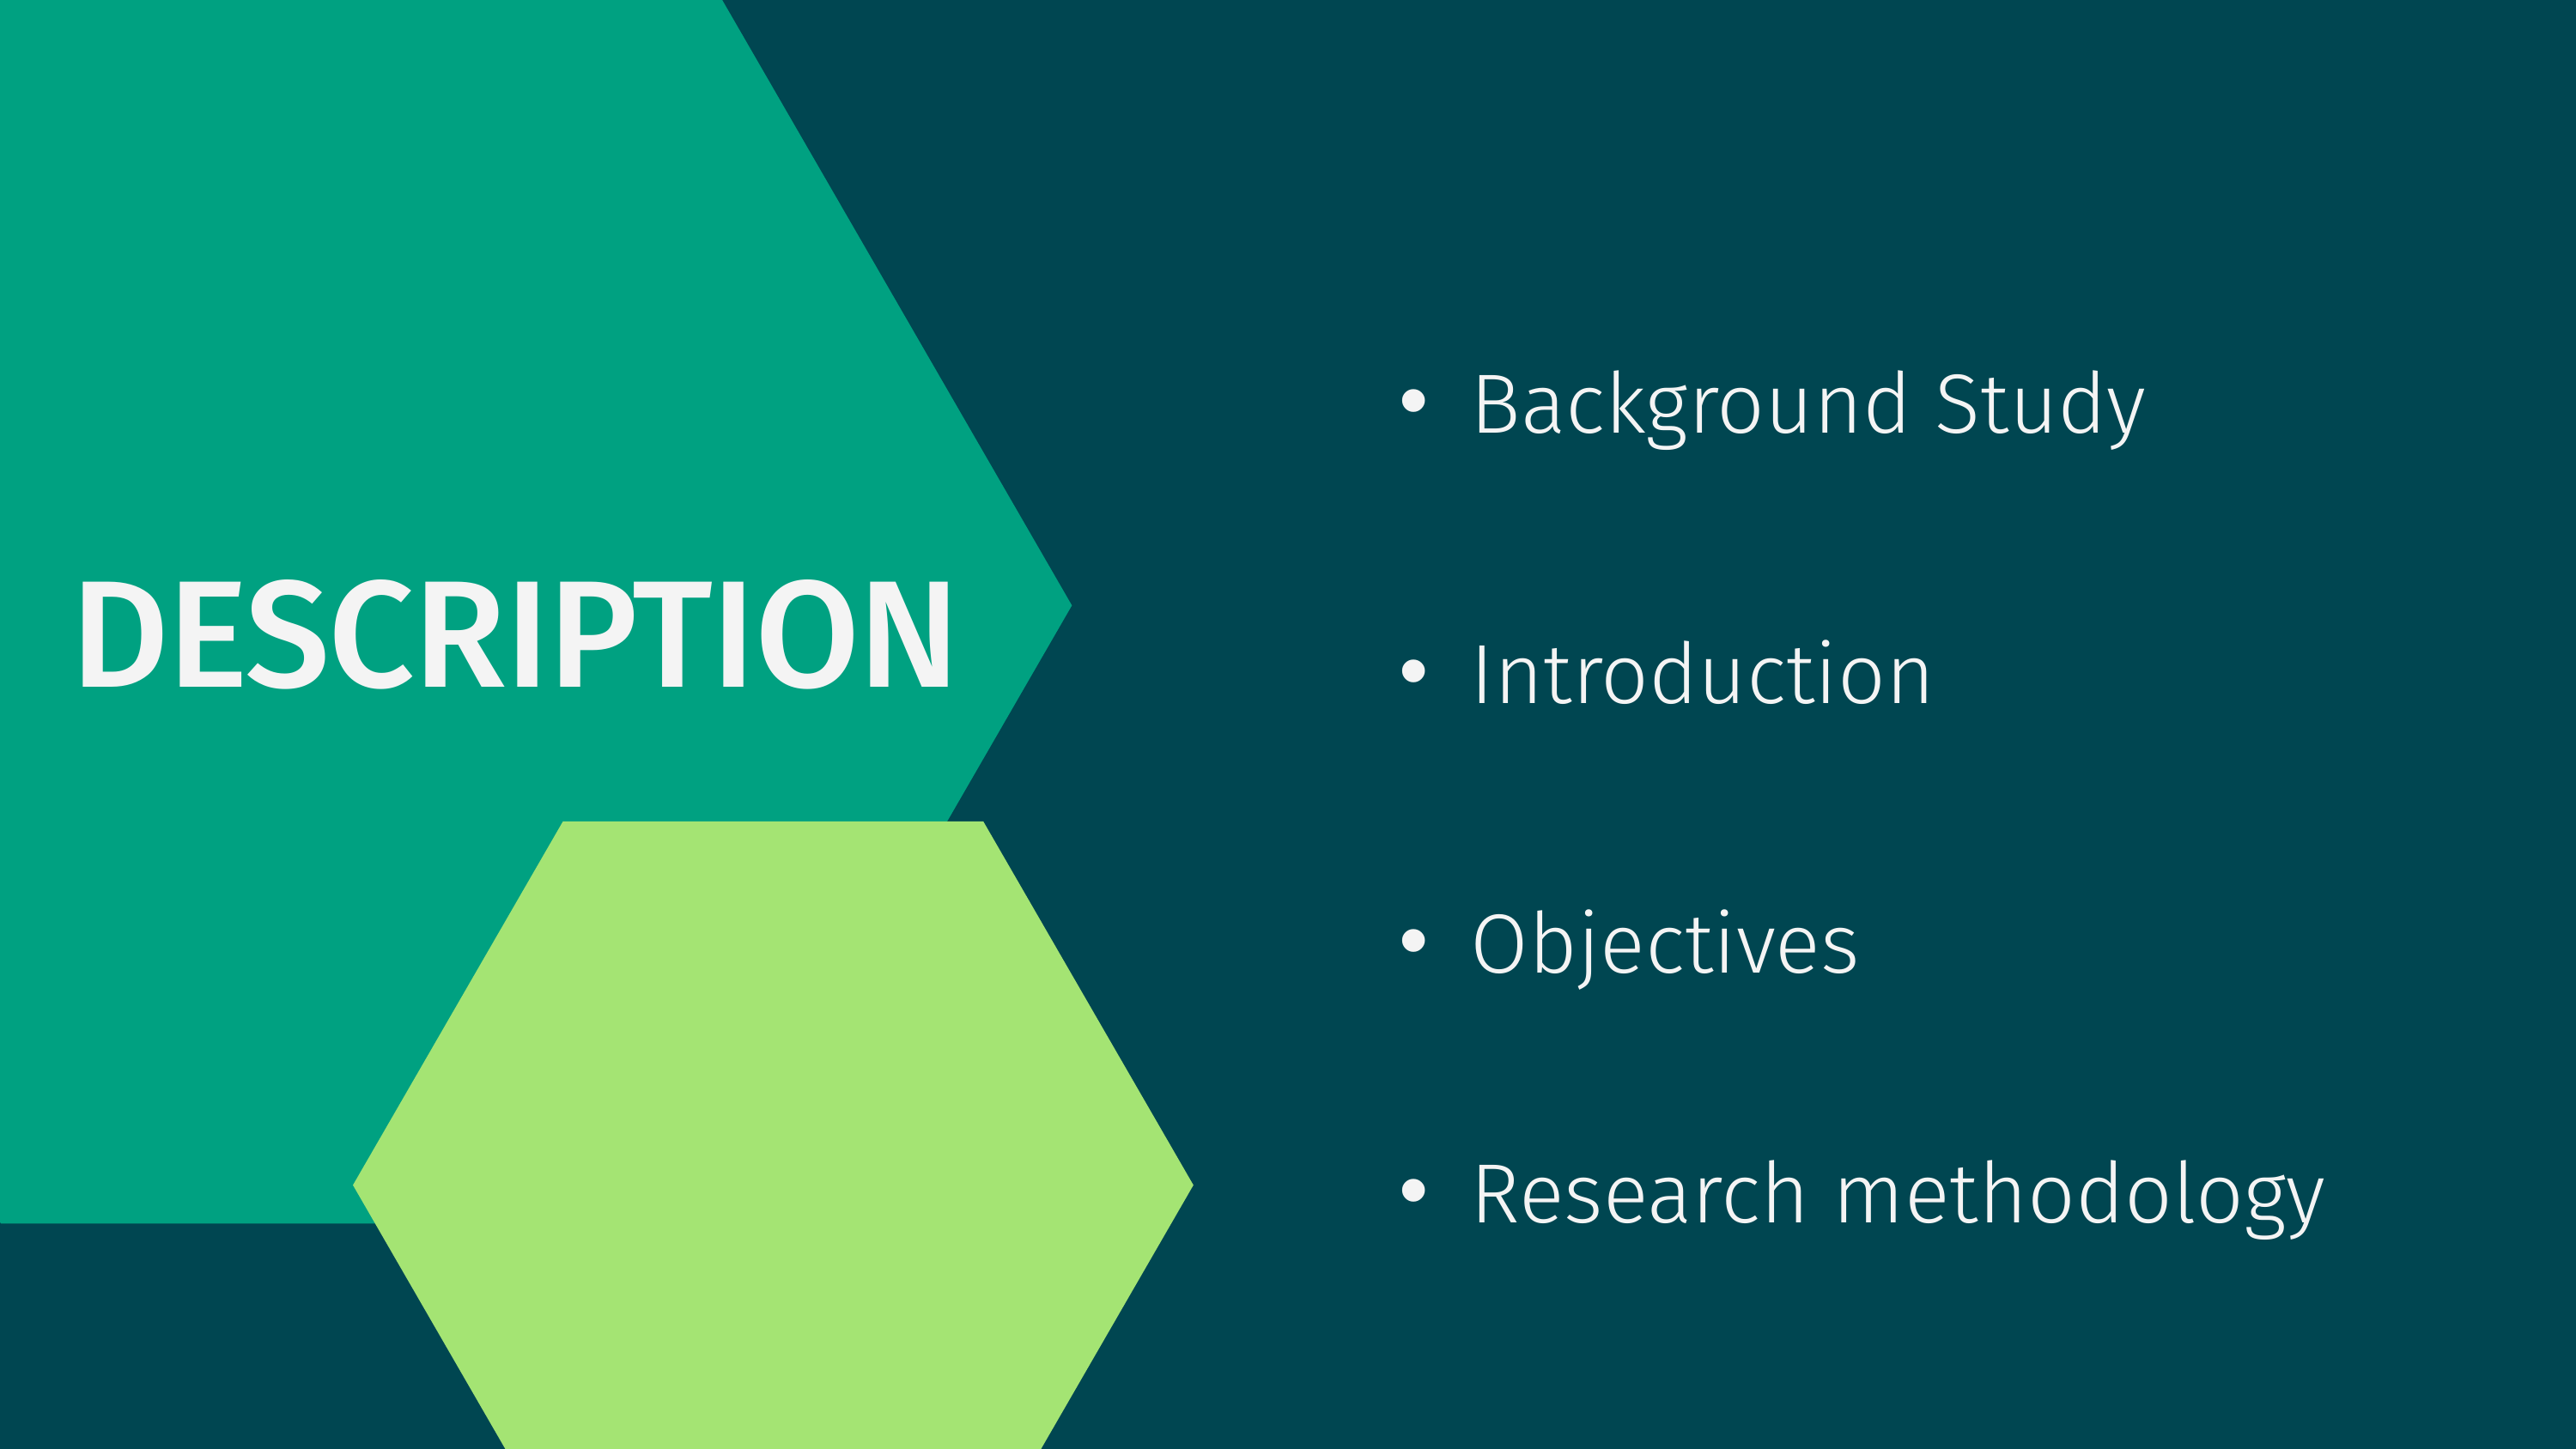

Background Study
DESCRIPTION
Introduction

Objectives
Research methodology